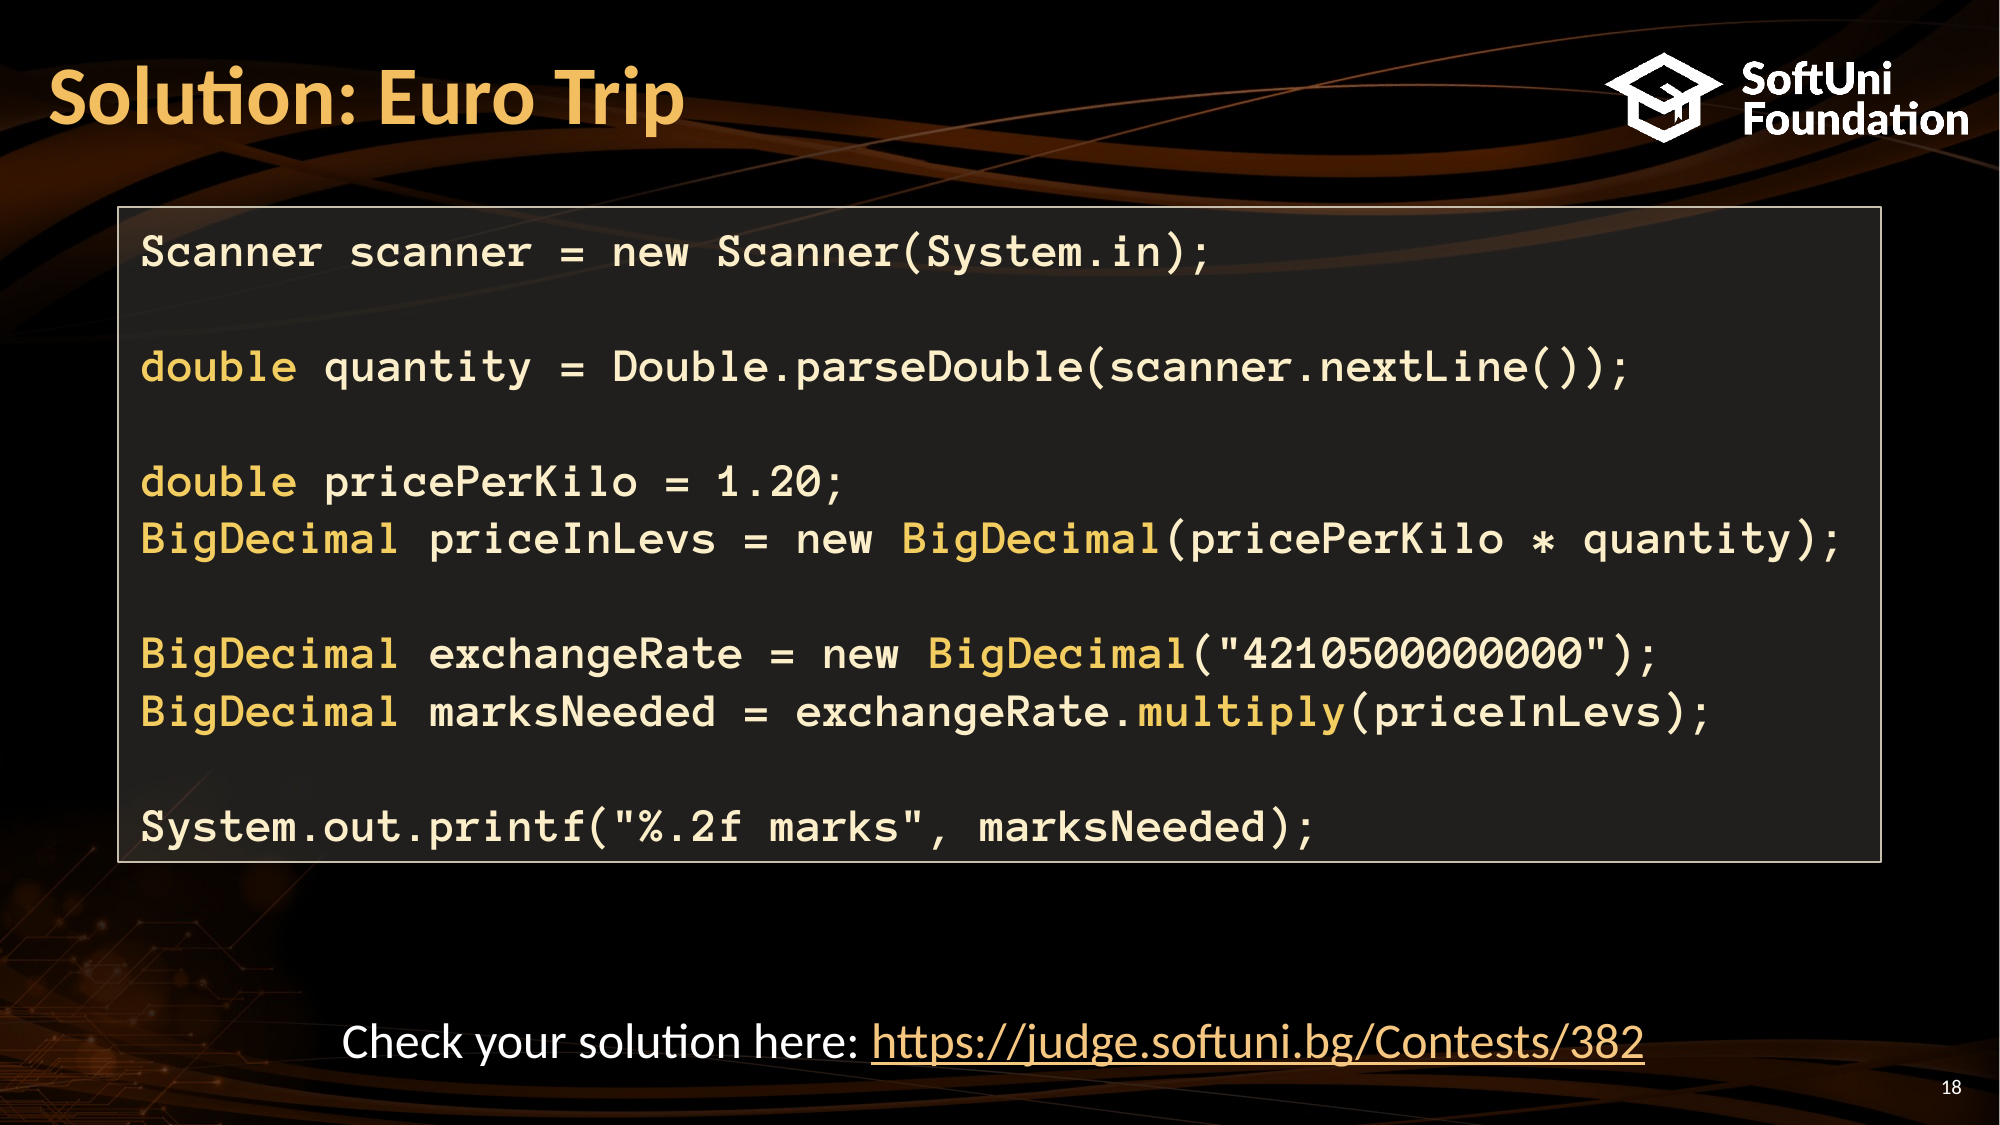

# Solution: Euro Trip
Scanner scanner = new Scanner(System.in);

double quantity = Double.parseDouble(scanner.nextLine());

double pricePerKilo = 1.20;
BigDecimal priceInLevs = new BigDecimal(pricePerKilo * quantity);

BigDecimal exchangeRate = new BigDecimal("4210500000000");
BigDecimal marksNeeded = exchangeRate.multiply(priceInLevs);

System.out.printf("%.2f marks", marksNeeded);
Check your solution here: https://judge.softuni.bg/Contests/382
18